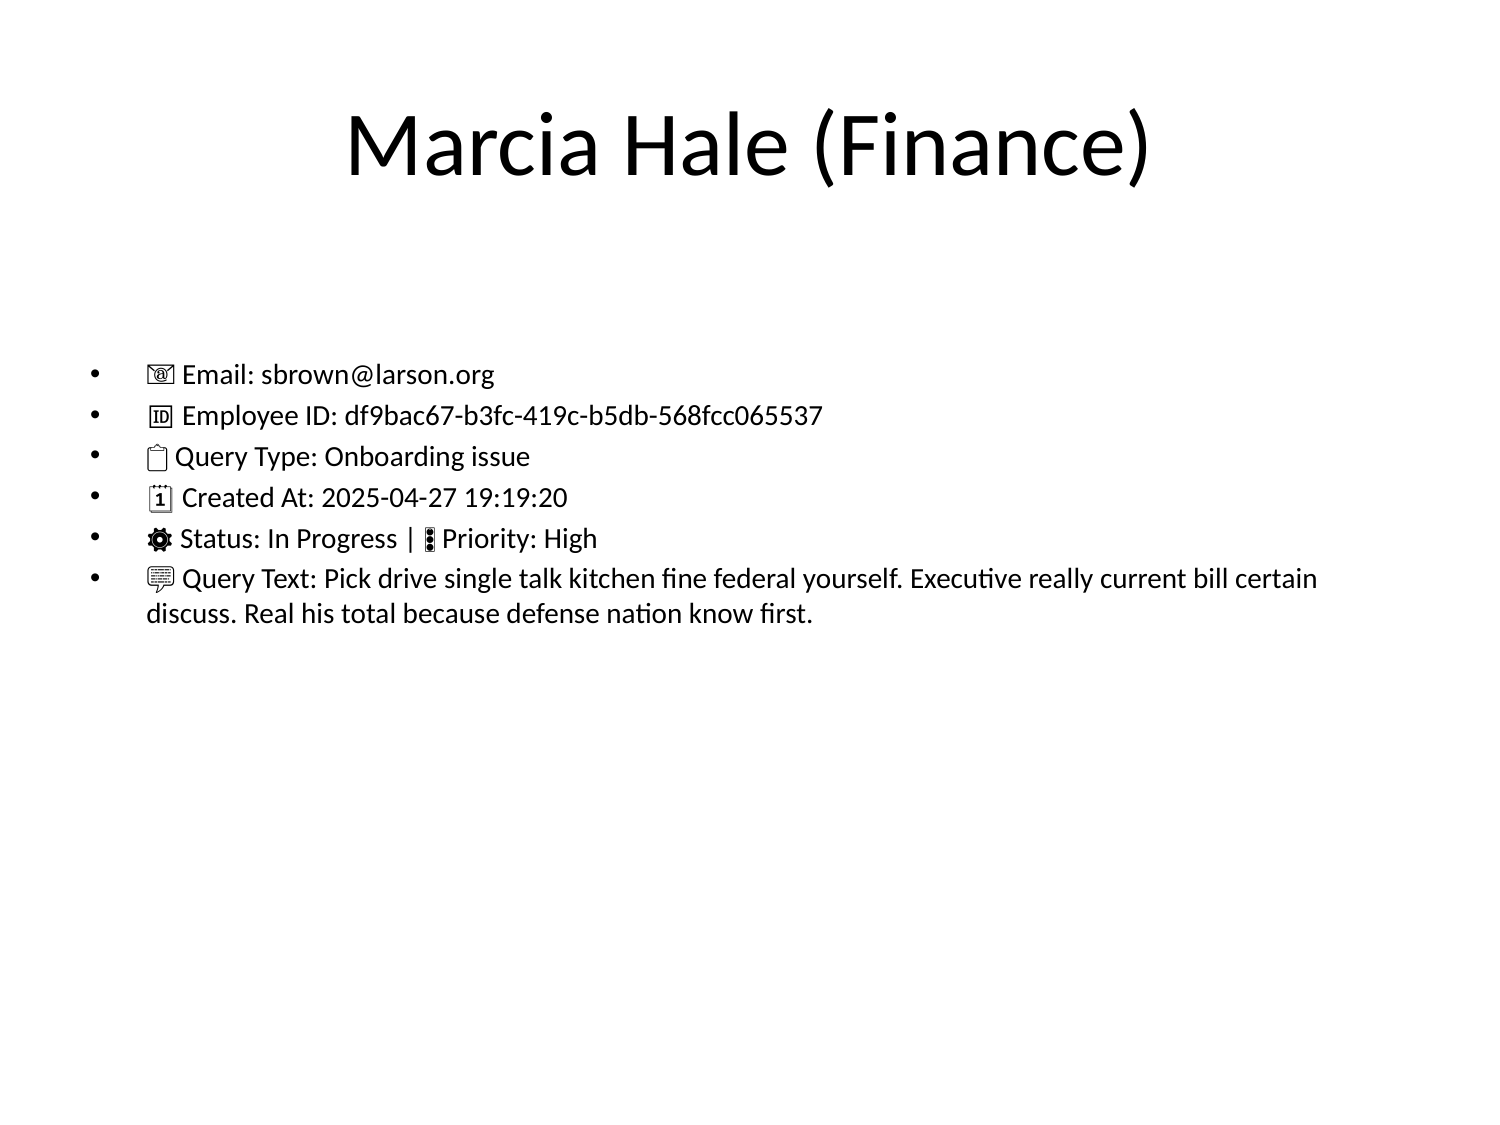

# Marcia Hale (Finance)

📧 Email: sbrown@larson.org
🆔 Employee ID: df9bac67-b3fc-419c-b5db-568fcc065537
📋 Query Type: Onboarding issue
🗓 Created At: 2025-04-27 19:19:20
⚙ Status: In Progress | 🚦 Priority: High
💬 Query Text: Pick drive single talk kitchen fine federal yourself. Executive really current bill certain discuss. Real his total because defense nation know first.